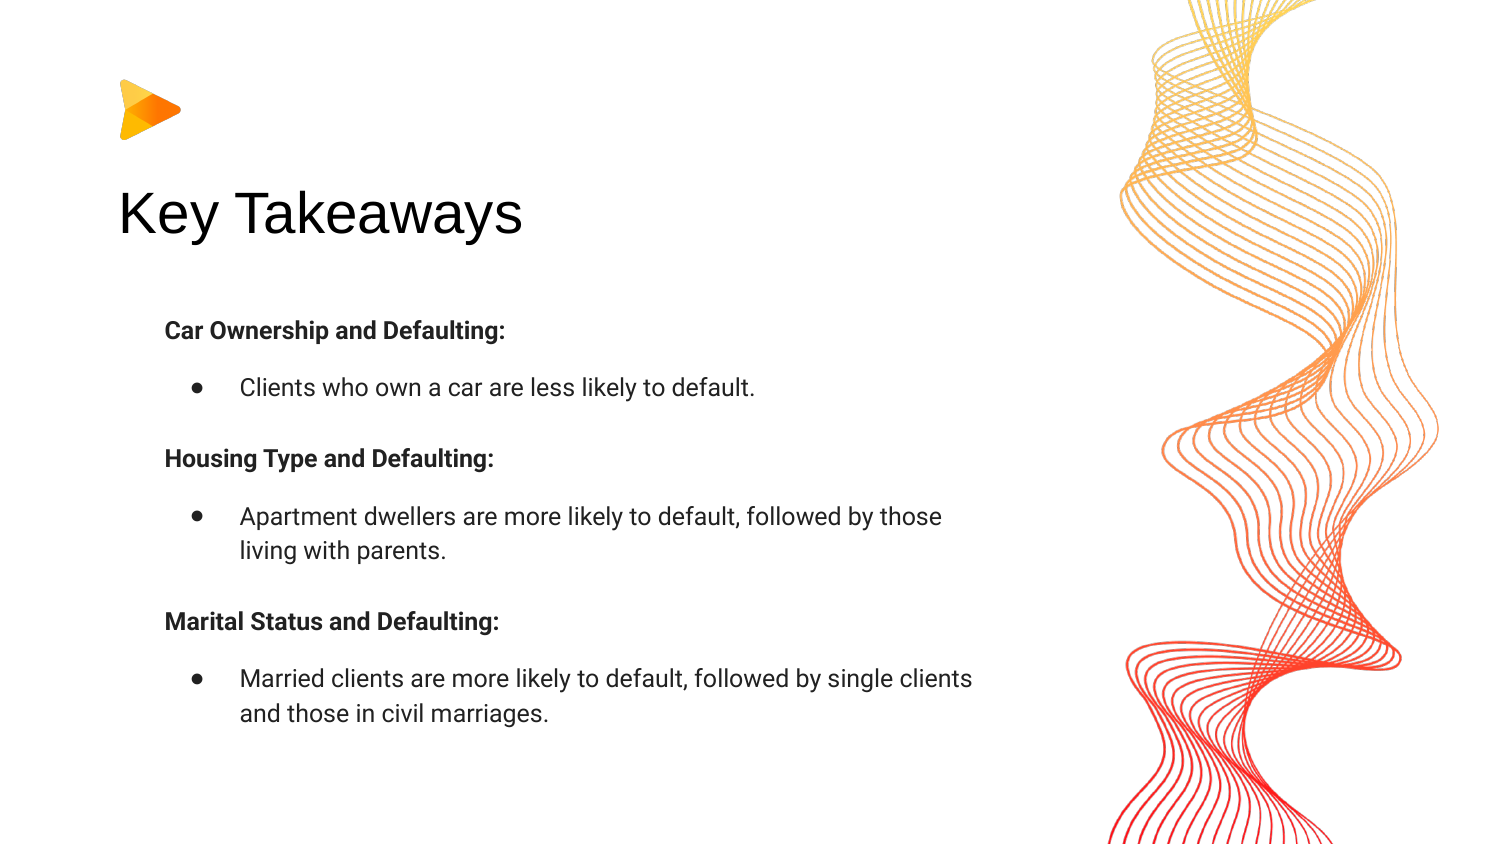

# Key Takeaways
Car Ownership and Defaulting:
Clients who own a car are less likely to default.
Housing Type and Defaulting:
Apartment dwellers are more likely to default, followed by those living with parents.
Marital Status and Defaulting:
Married clients are more likely to default, followed by single clients and those in civil marriages.